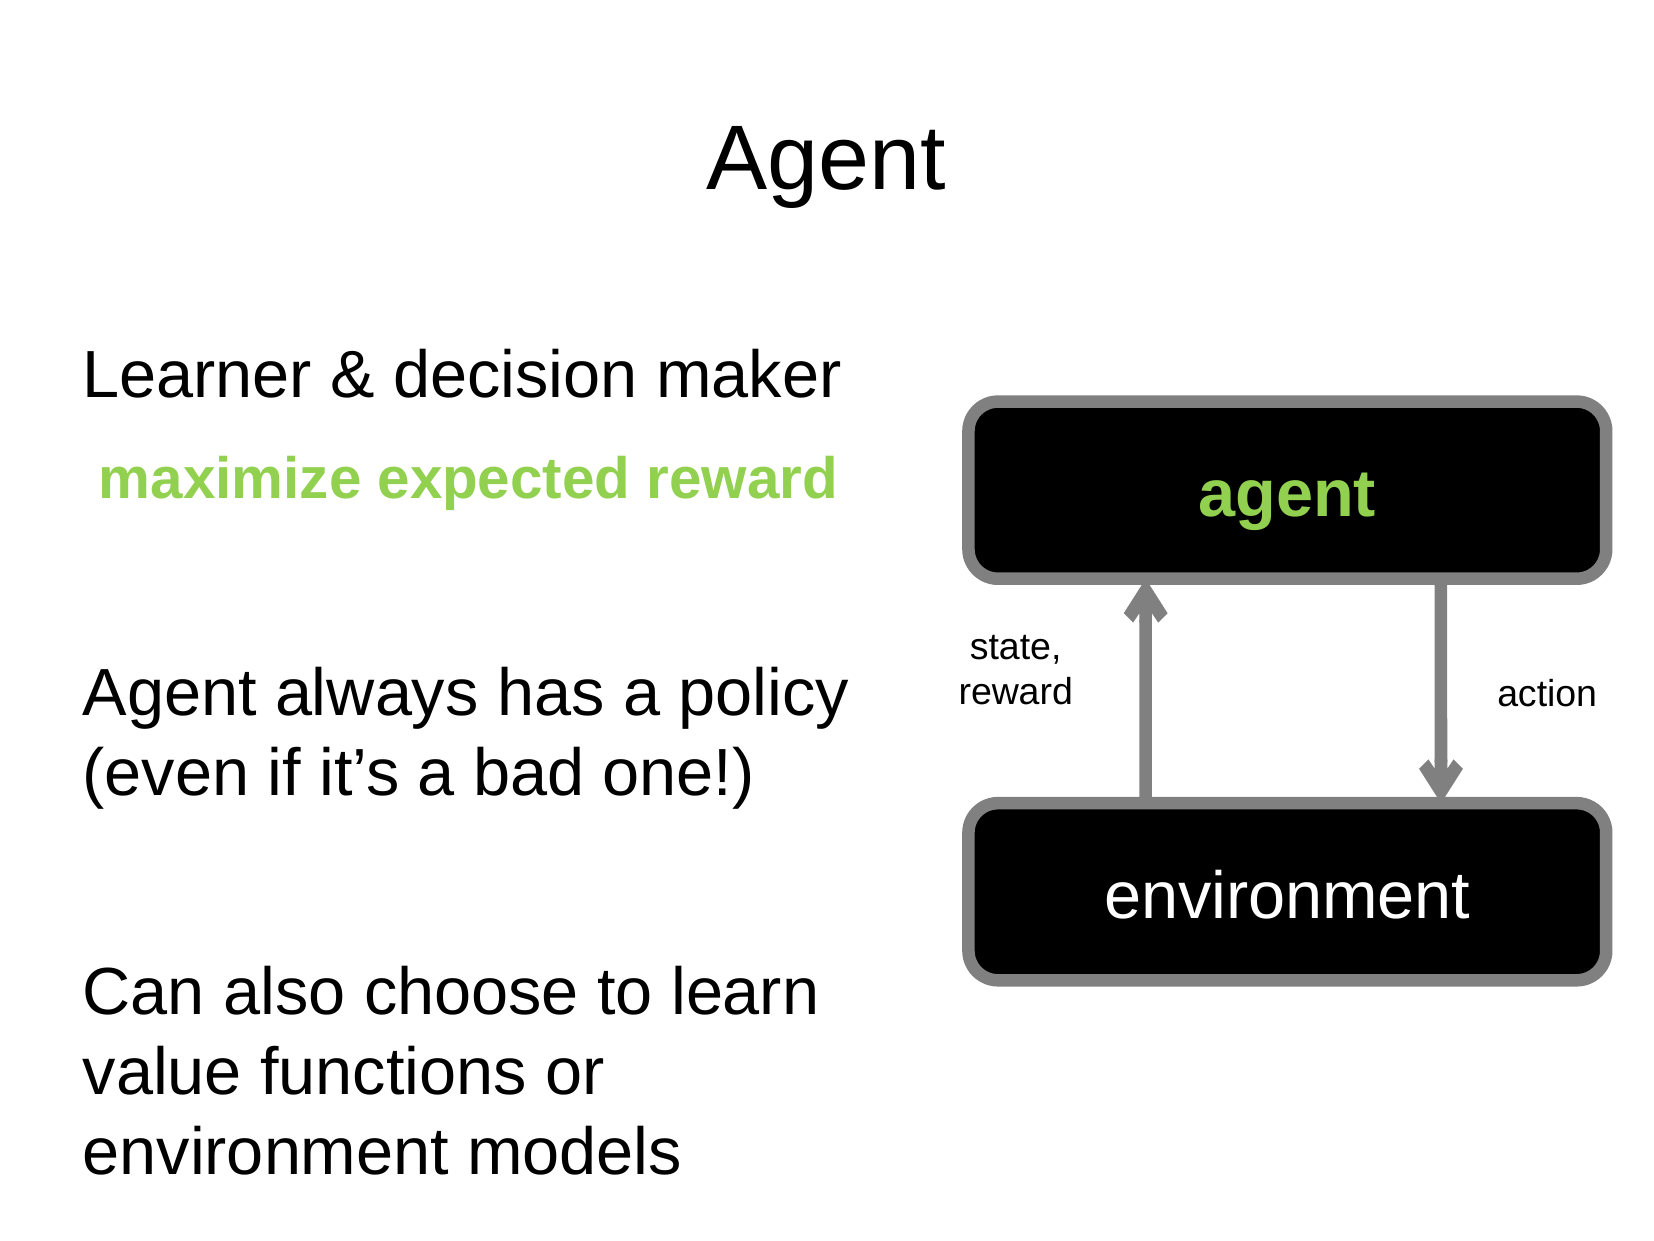

Agent
Learner & decision maker
 maximize expected reward

Agent always has a policy (even if it’s a bad one!)

Can also choose to learn value functions or environment models
agent
state,
reward

action
environment